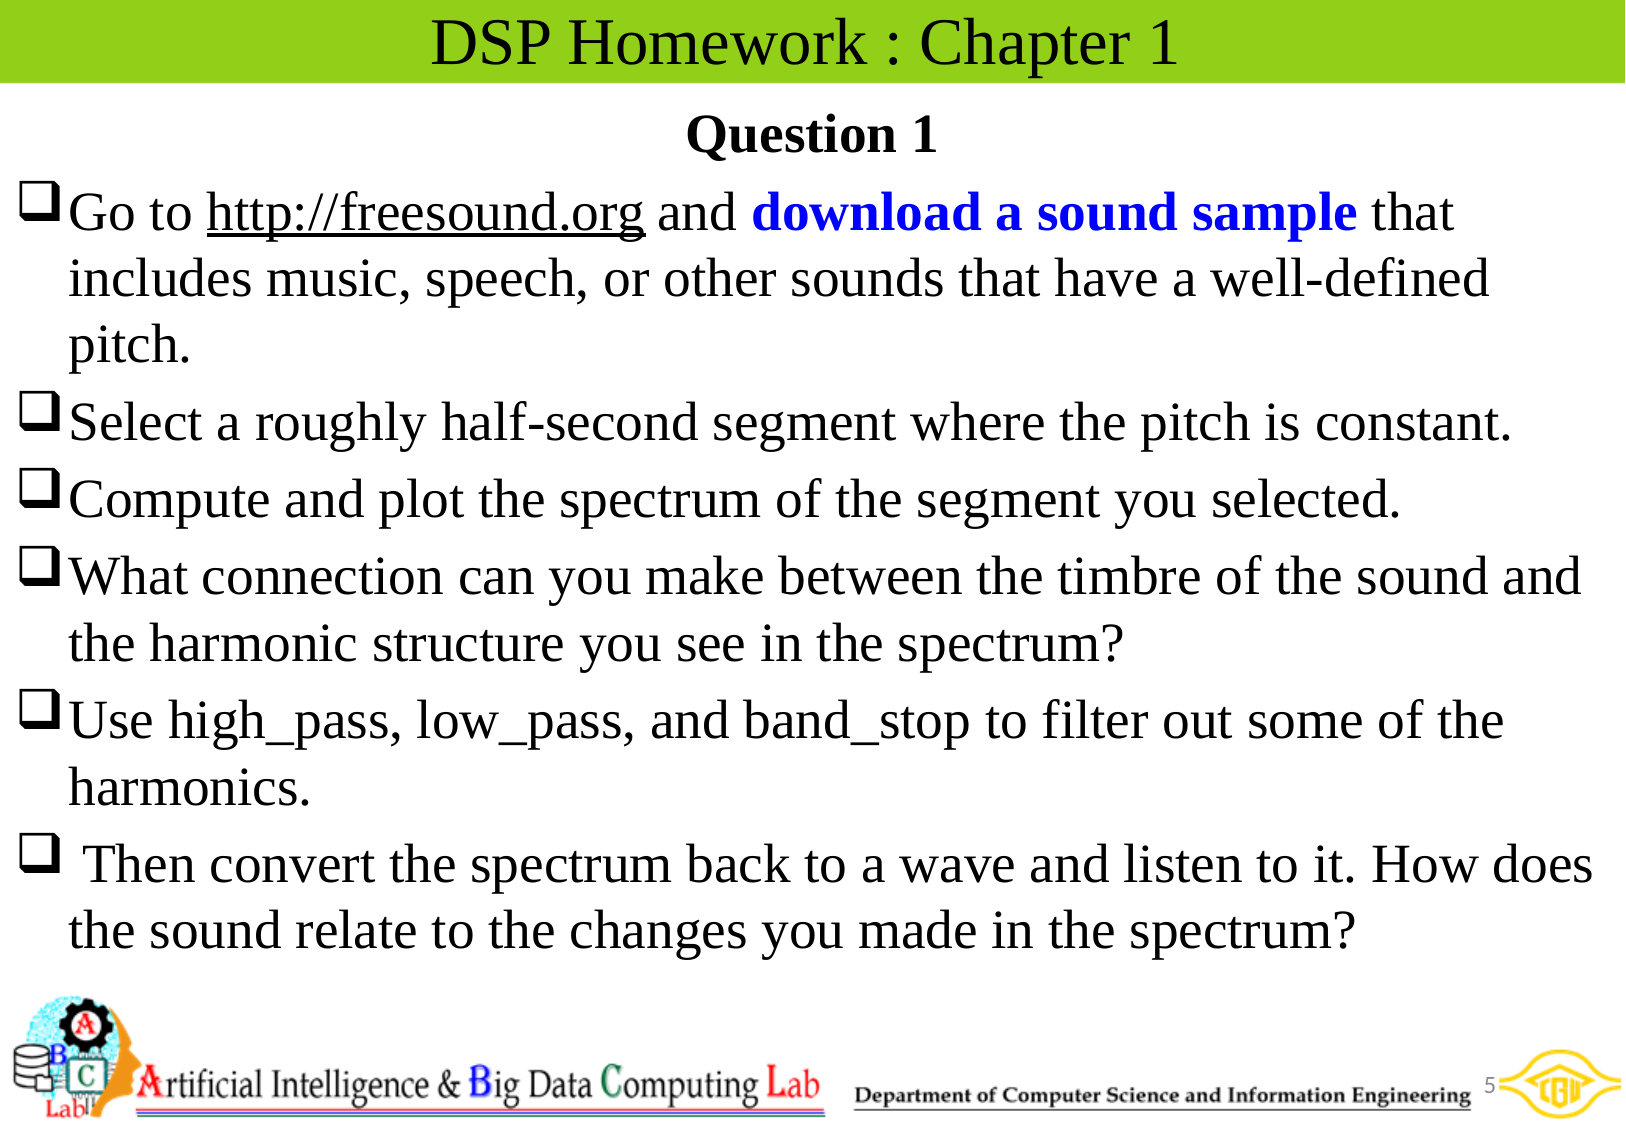

# DSP Homework : Chapter 1
Question 1
Go to http://freesound.org and download a sound sample that includes music, speech, or other sounds that have a well-defined pitch.
Select a roughly half-second segment where the pitch is constant.
Compute and plot the spectrum of the segment you selected.
What connection can you make between the timbre of the sound and the harmonic structure you see in the spectrum?
Use high_pass, low_pass, and band_stop to filter out some of the harmonics.
 Then convert the spectrum back to a wave and listen to it. How does the sound relate to the changes you made in the spectrum?

5